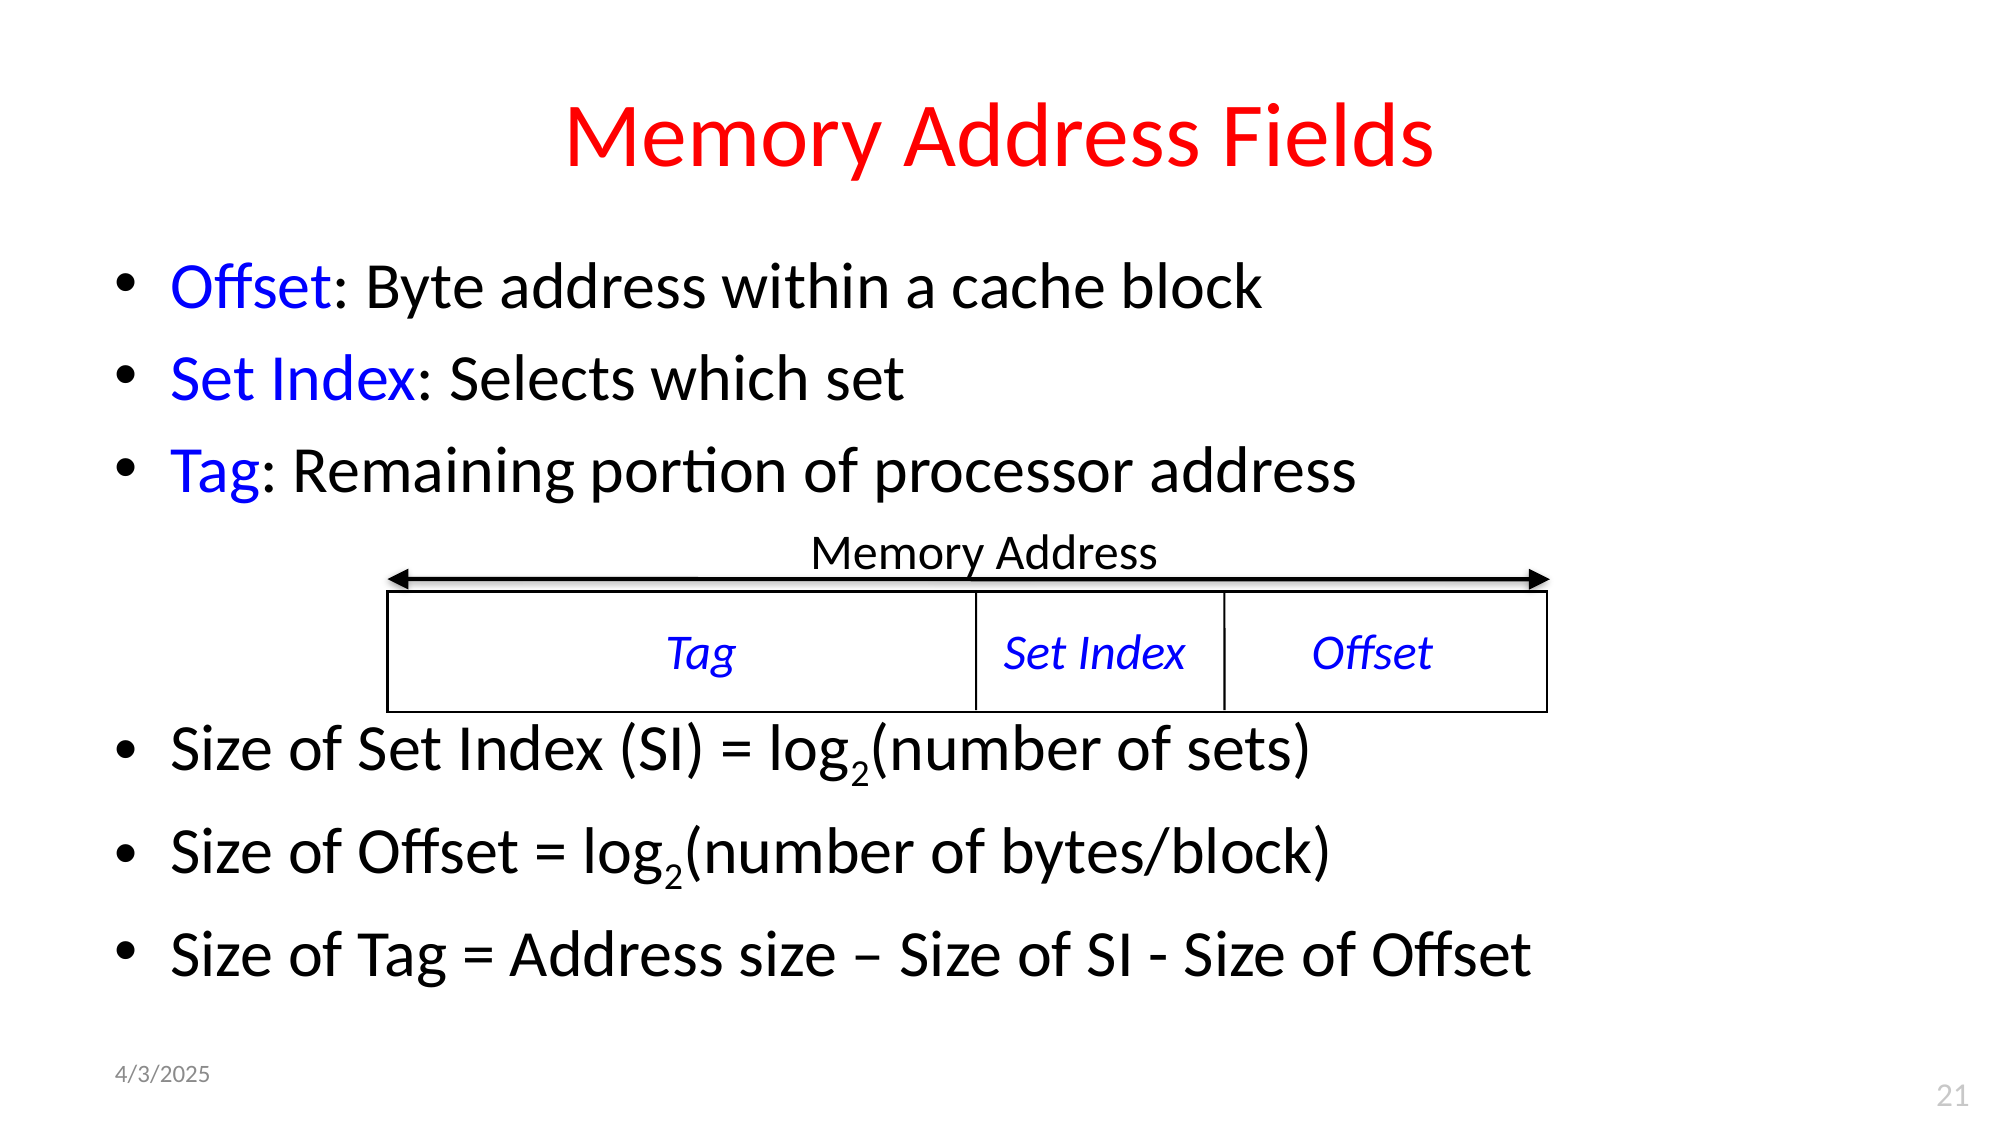

# Memory Address Fields
Offset: Byte address within a cache block
Set Index: Selects which set
Tag: Remaining portion of processor address

Size of Set Index (SI) = log2(number of sets)
Size of Offset = log2(number of bytes/block)
Size of Tag = Address size – Size of SI - Size of Offset

Memory Address

Tag
Set Index
Offset
4/3/2025

21